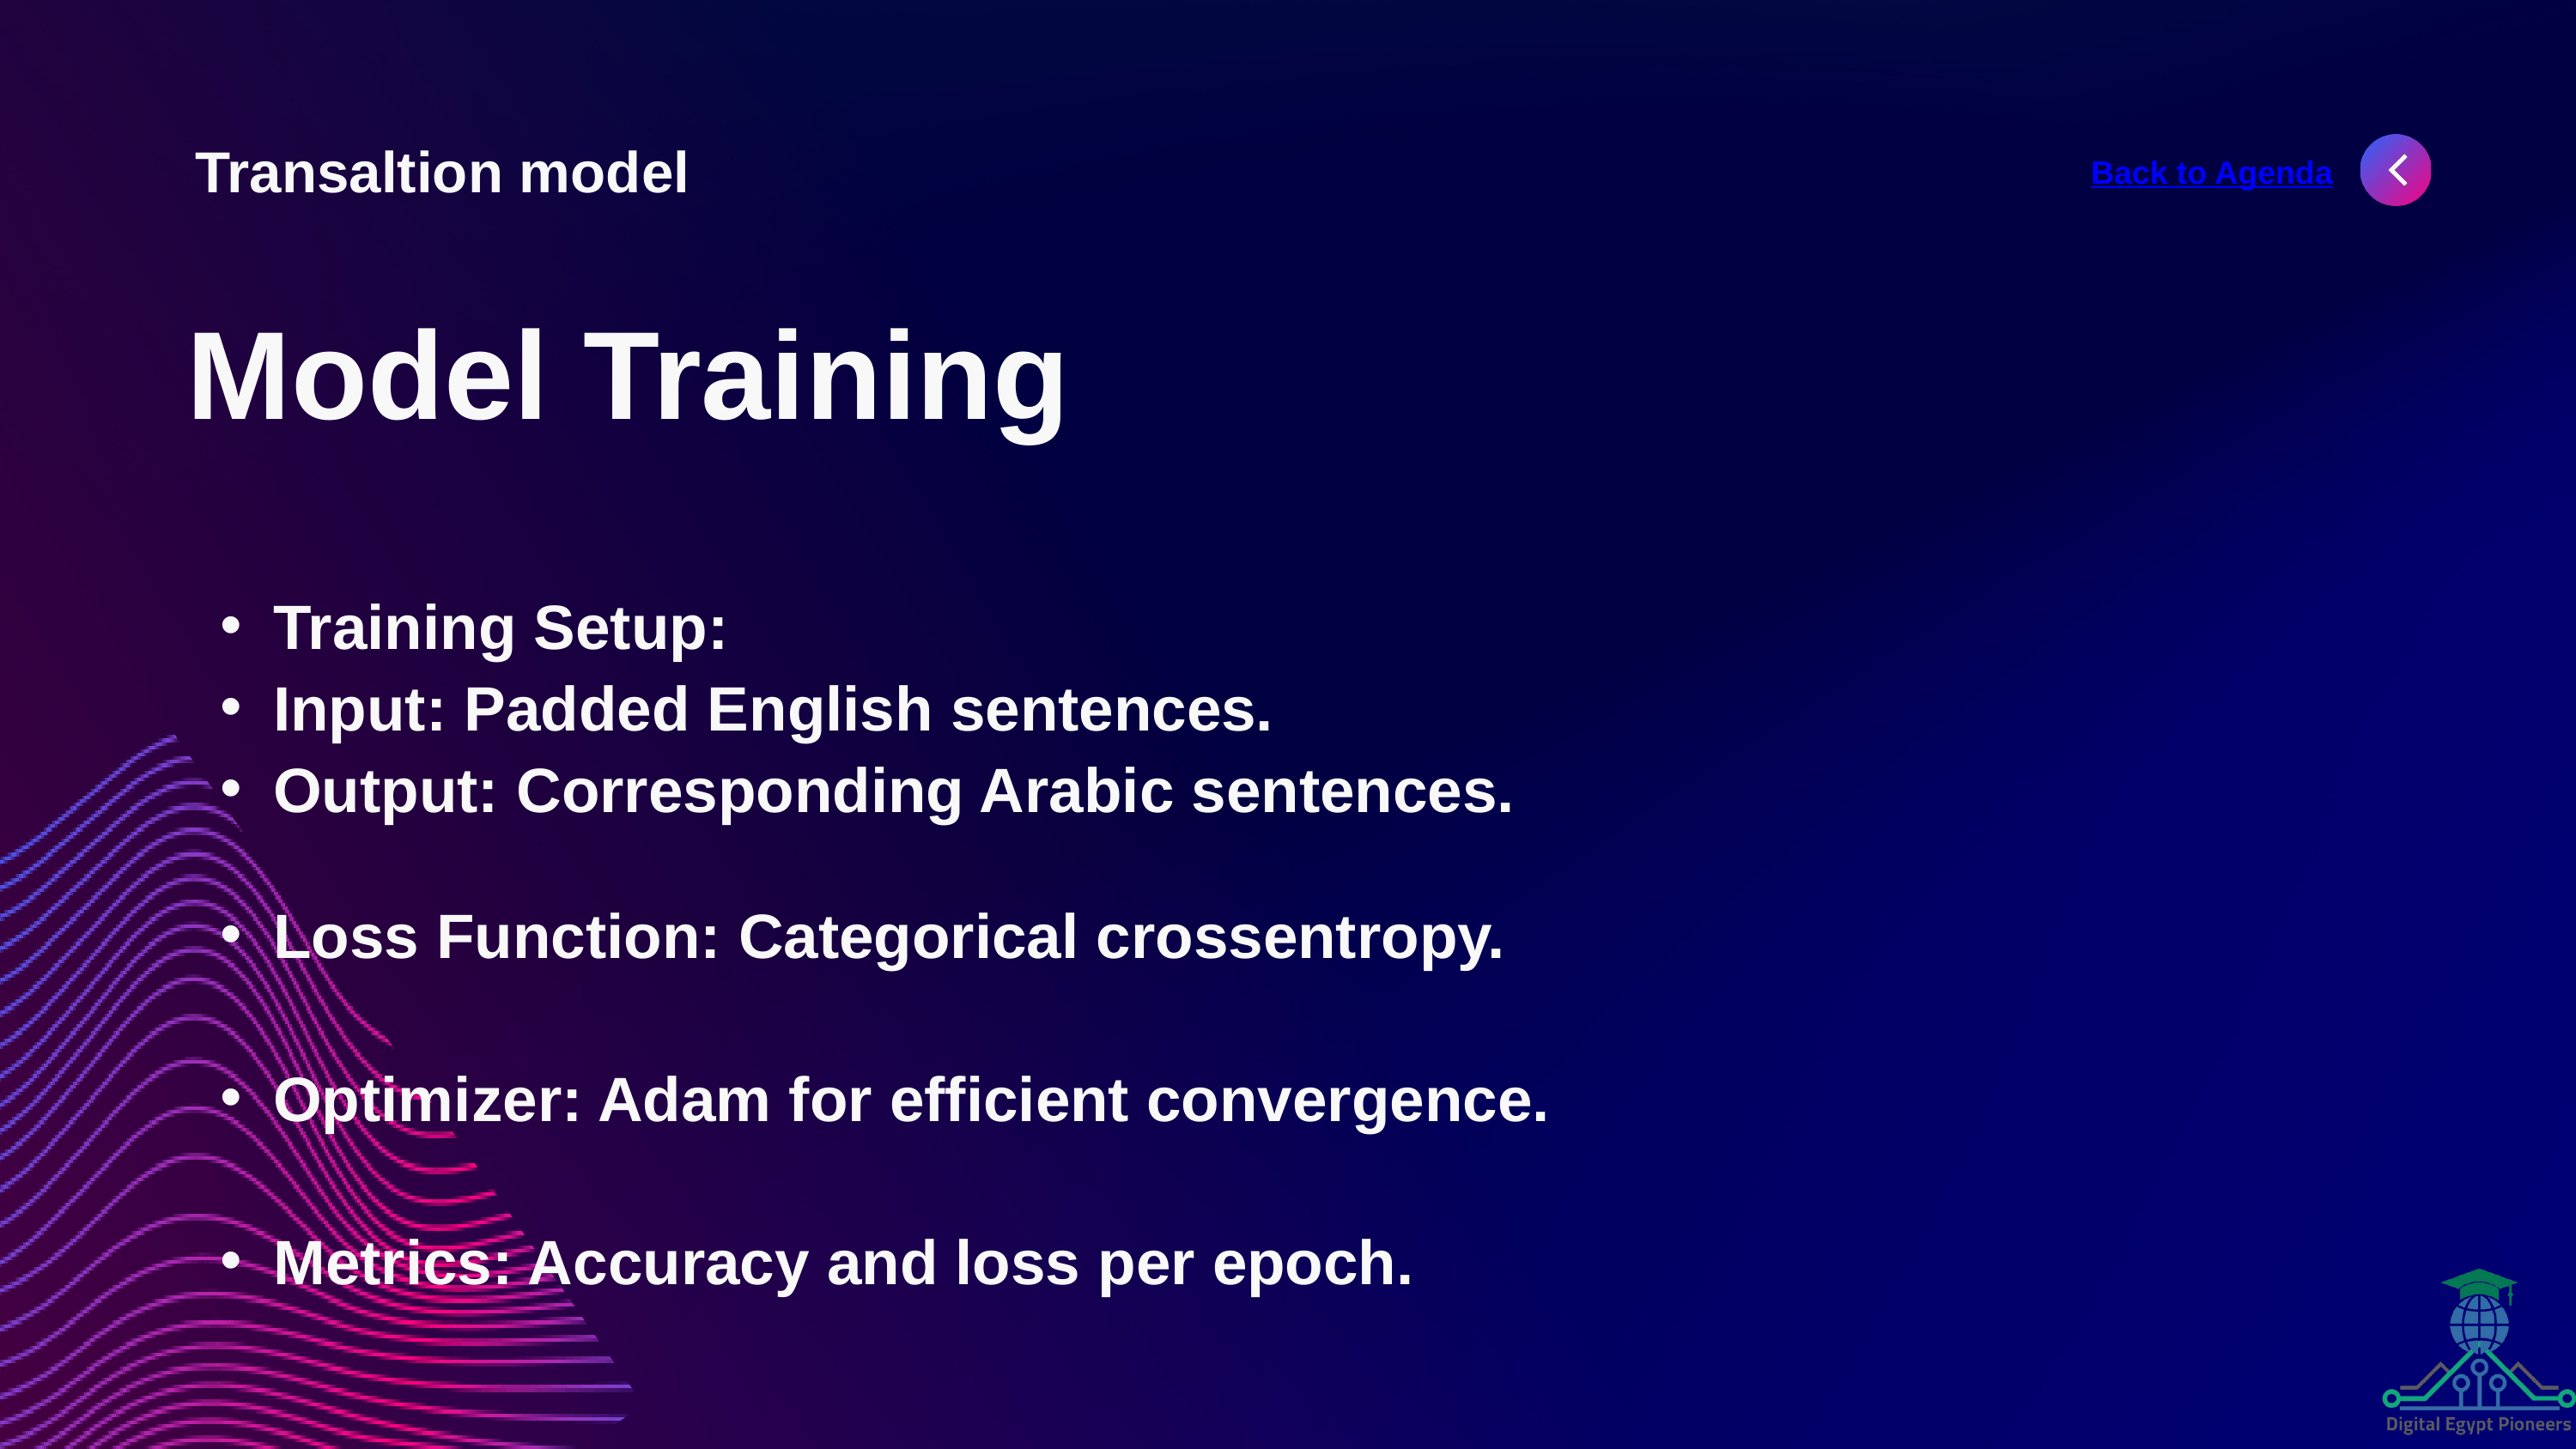

Transaltion model

Back to Agenda

Model Training
Training Setup:
Input: Padded English sentences.
Output: Corresponding Arabic sentences.

Loss Function: Categorical crossentropy.

Optimizer: Adam for efficient convergence.

Metrics: Accuracy and loss per epoch.